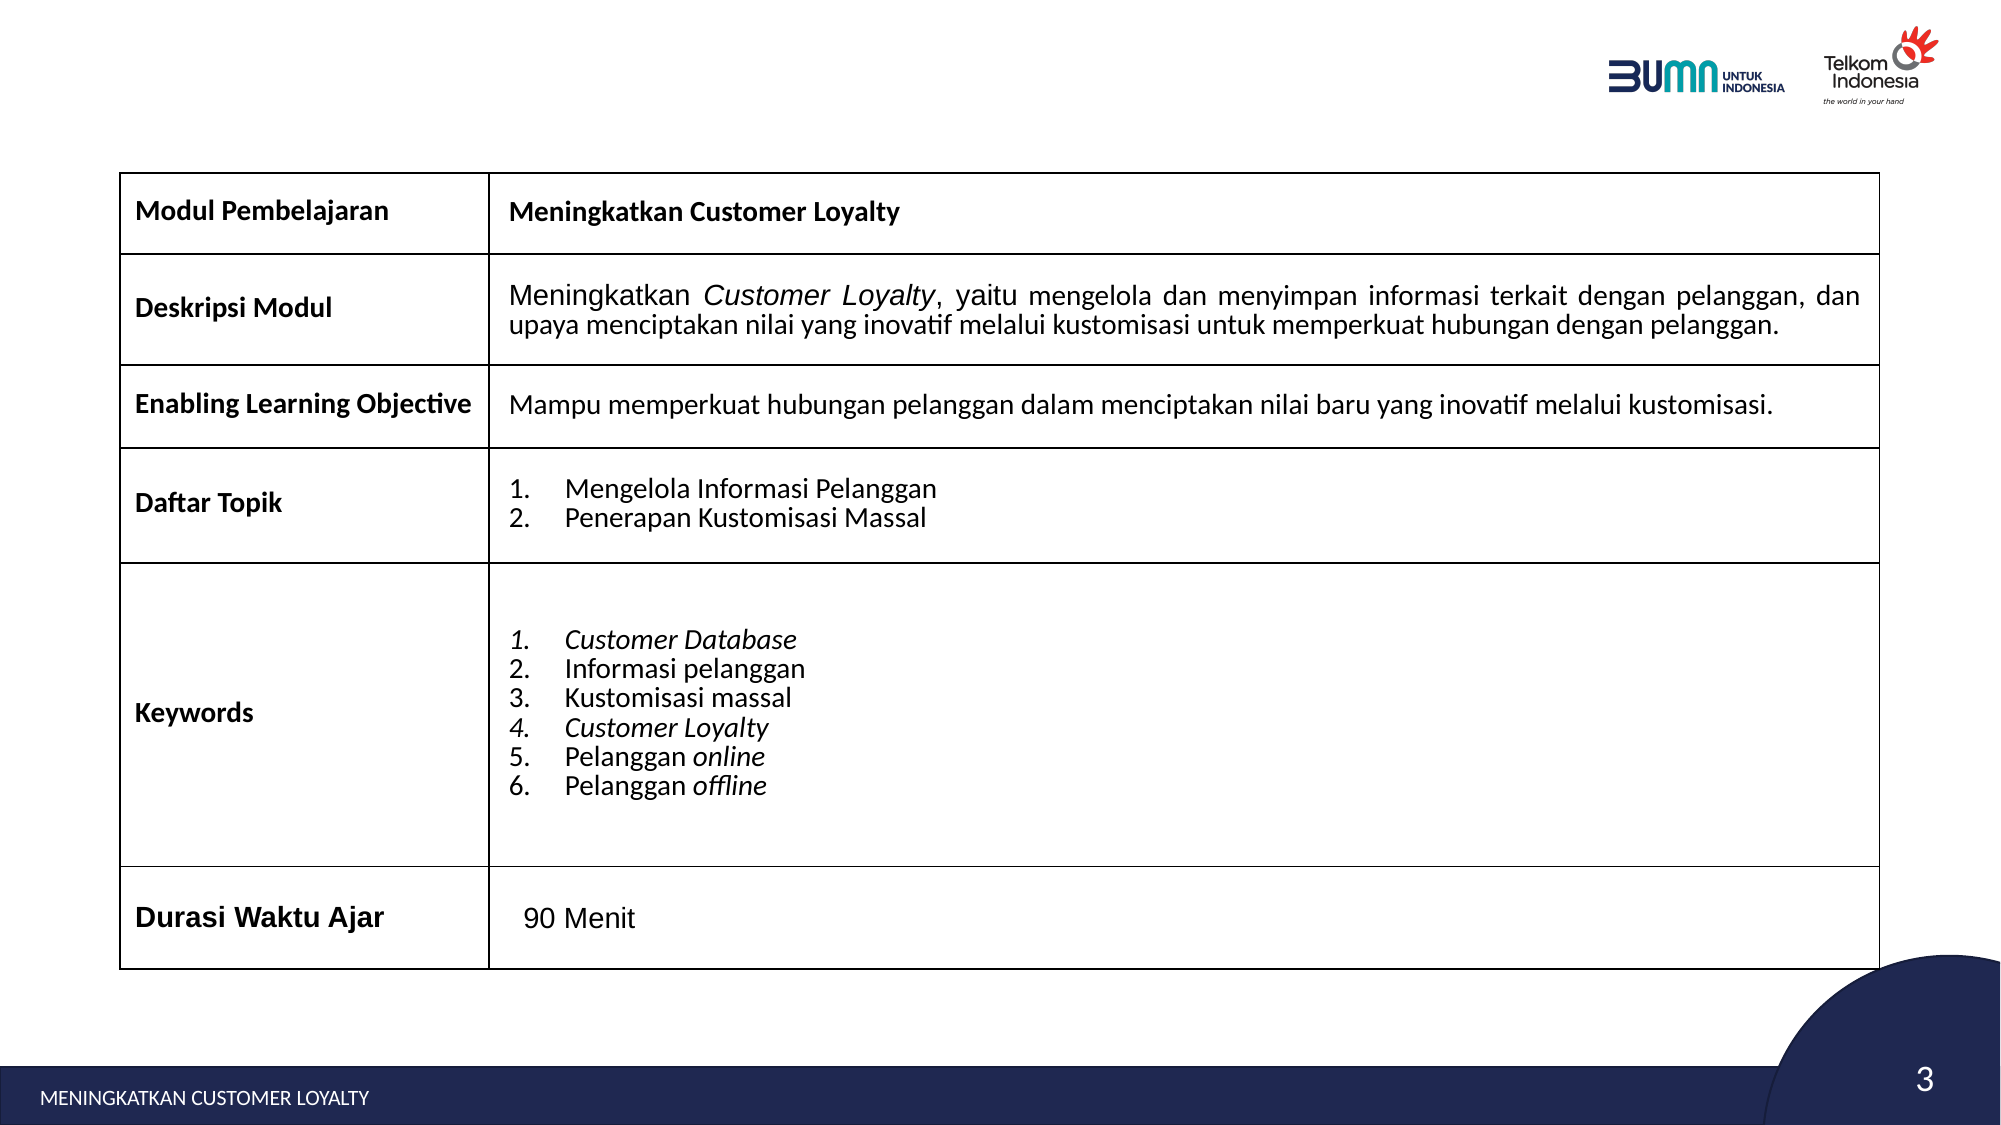

| Modul Pembelajaran | Meningkatkan Customer Loyalty |
| --- | --- |
| Deskripsi Modul | Meningkatkan Customer Loyalty, yaitu mengelola dan menyimpan informasi terkait dengan pelanggan, dan upaya menciptakan nilai yang inovatif melalui kustomisasi untuk memperkuat hubungan dengan pelanggan. |
| Enabling Learning Objective | Mampu memperkuat hubungan pelanggan dalam menciptakan nilai baru yang inovatif melalui kustomisasi. |
| Daftar Topik | Mengelola Informasi Pelanggan Penerapan Kustomisasi Massal |
| Keywords | Customer Database Informasi pelanggan Kustomisasi massal Customer Loyalty Pelanggan online Pelanggan offline |
| Durasi Waktu Ajar | 90 Menit |
MENINGKATKAN CUSTOMER LOYALTY